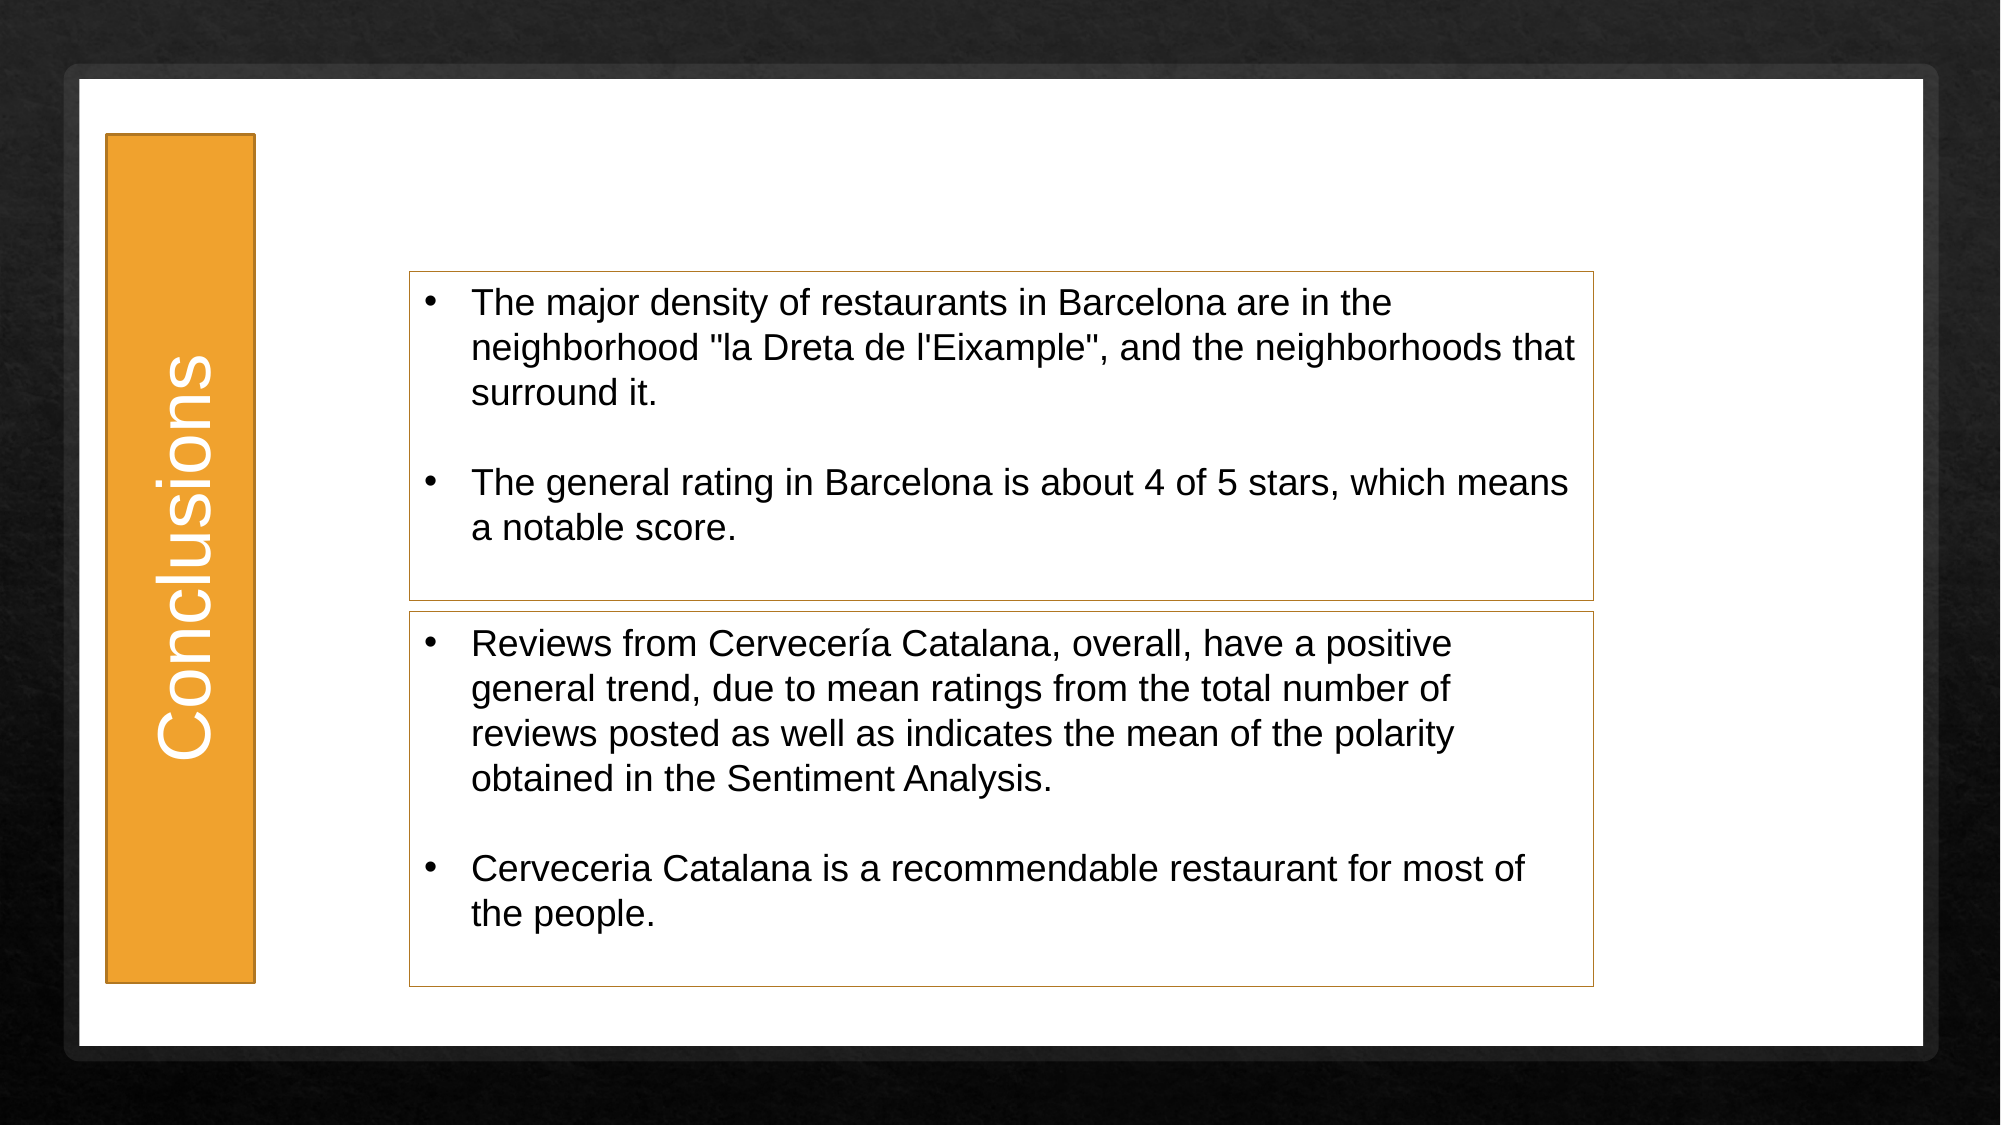

Conclusions
The major density of restaurants in Barcelona are in the neighborhood "la Dreta de l'Eixample", and the neighborhoods that surround it.

The general rating in Barcelona is about 4 of 5 stars, which means a notable score.

Reviews from Cervecería Catalana, overall, have a positive general trend, due to mean ratings from the total number of reviews posted as well as indicates the mean of the polarity obtained in the Sentiment Analysis.

Cerveceria Catalana is a recommendable restaurant for most of the people.